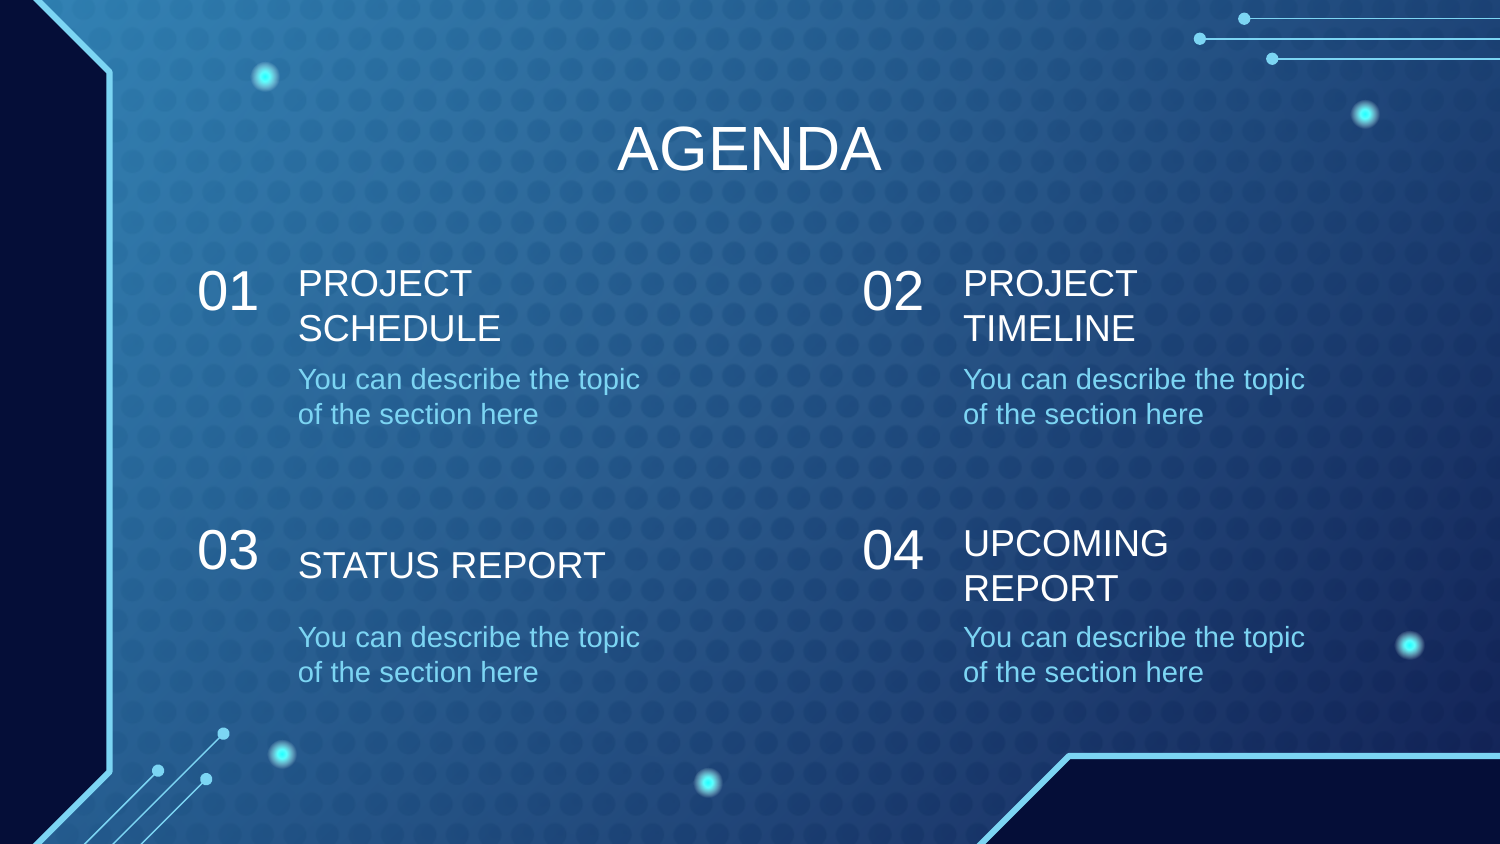

AGENDA
01
02
# PROJECT SCHEDULE
PROJECT TIMELINE
You can describe the topic of the section here
You can describe the topic of the section here
03
04
STATUS REPORT
UPCOMING REPORT
You can describe the topic of the section here
You can describe the topic of the section here